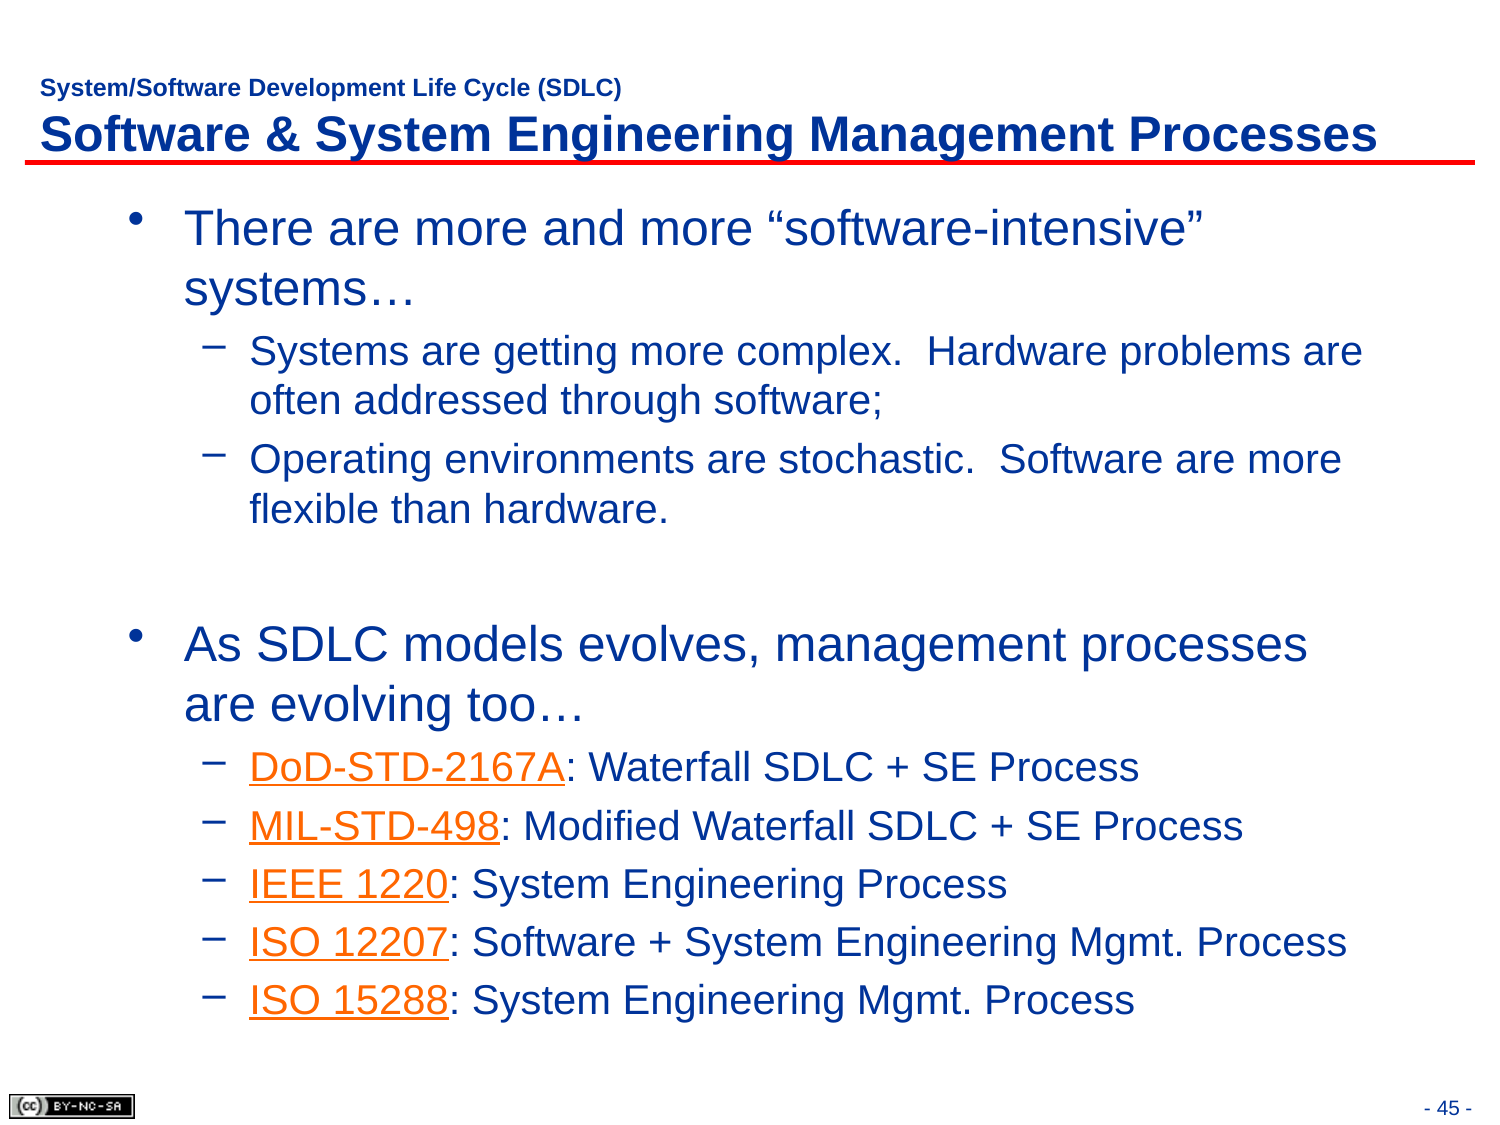

# System/Software Development Life Cycle (SDLC) Software & System Engineering Management Processes
There are more and more “software-intensive” systems…
Systems are getting more complex.  Hardware problems are often addressed through software;
Operating environments are stochastic.  Software are more flexible than hardware.

As SDLC models evolves, management processes are evolving too…
DoD-STD-2167A: Waterfall SDLC + SE Process
MIL-STD-498: Modified Waterfall SDLC + SE Process
IEEE 1220: System Engineering Process
ISO 12207: Software + System Engineering Mgmt. Process
ISO 15288: System Engineering Mgmt. Process

- 45 -